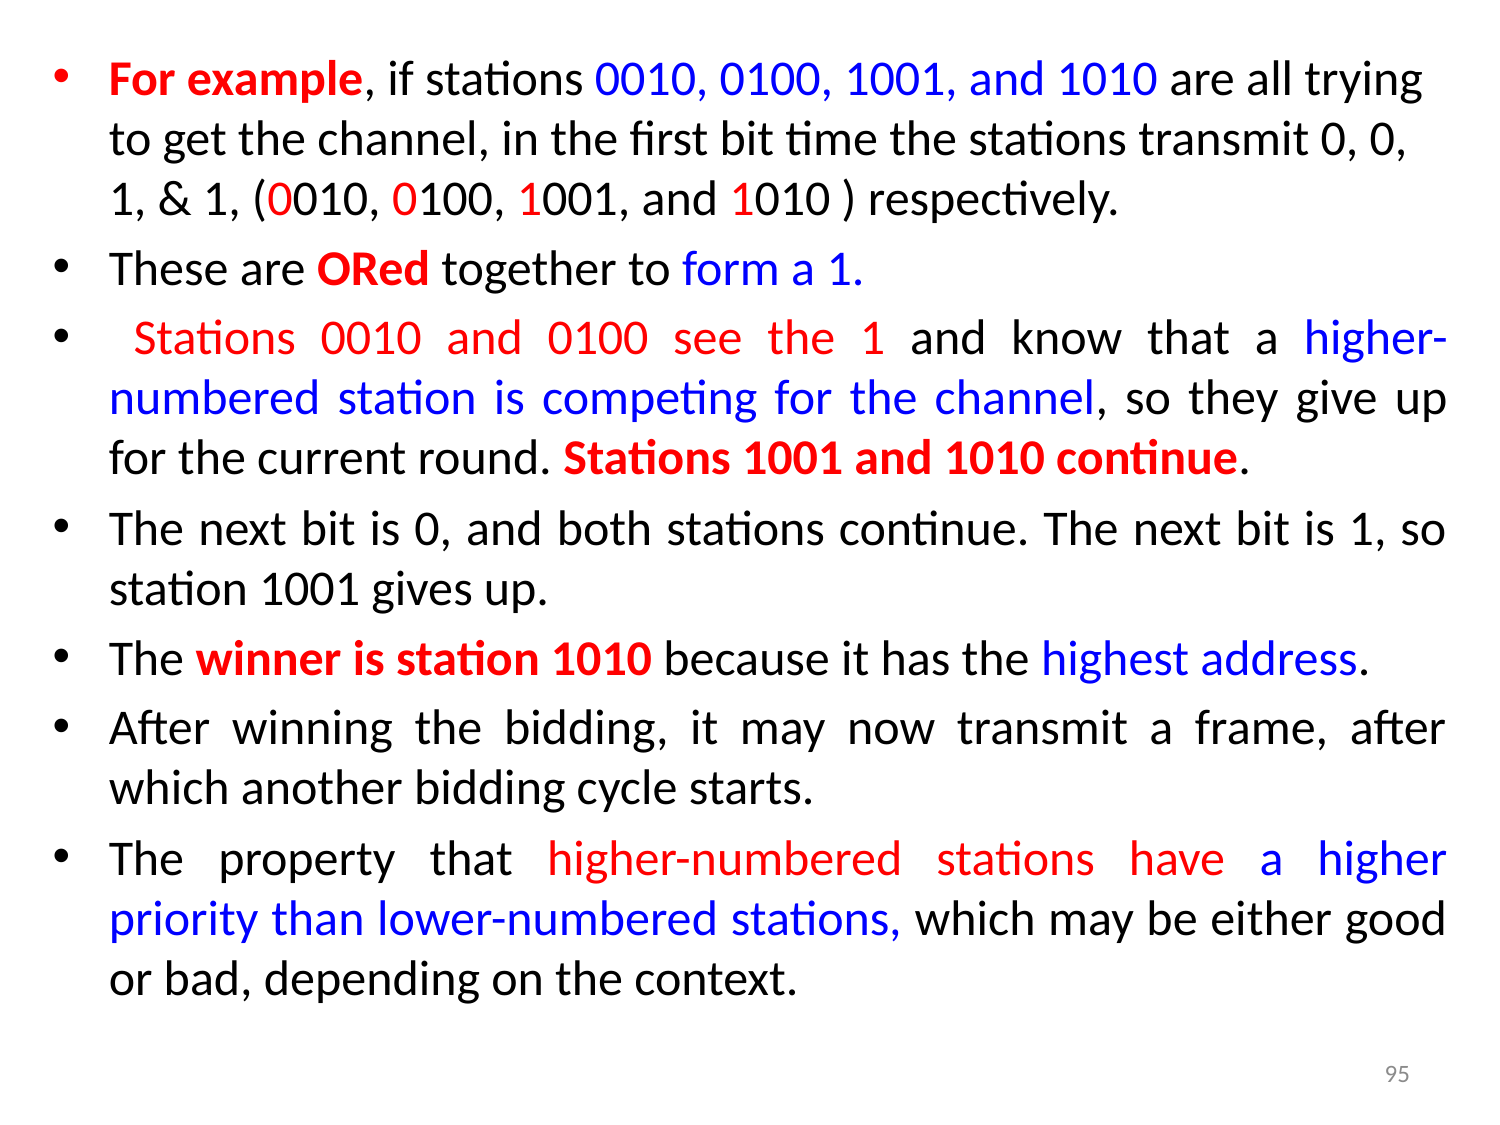

For example, if stations 0010, 0100, 1001, and 1010 are all trying to get the channel, in the first bit time the stations transmit 0, 0, 1, & 1, (0010, 0100, 1001, and 1010 ) respectively.
These are ORed together to form a 1.
 Stations 0010 and 0100 see the 1 and know that a higher-numbered station is competing for the channel, so they give up for the current round. Stations 1001 and 1010 continue.
The next bit is 0, and both stations continue. The next bit is 1, so station 1001 gives up.
The winner is station 1010 because it has the highest address.
After winning the bidding, it may now transmit a frame, after which another bidding cycle starts.
The property that higher-numbered stations have a higher priority than lower-numbered stations, which may be either good or bad, depending on the context.
95